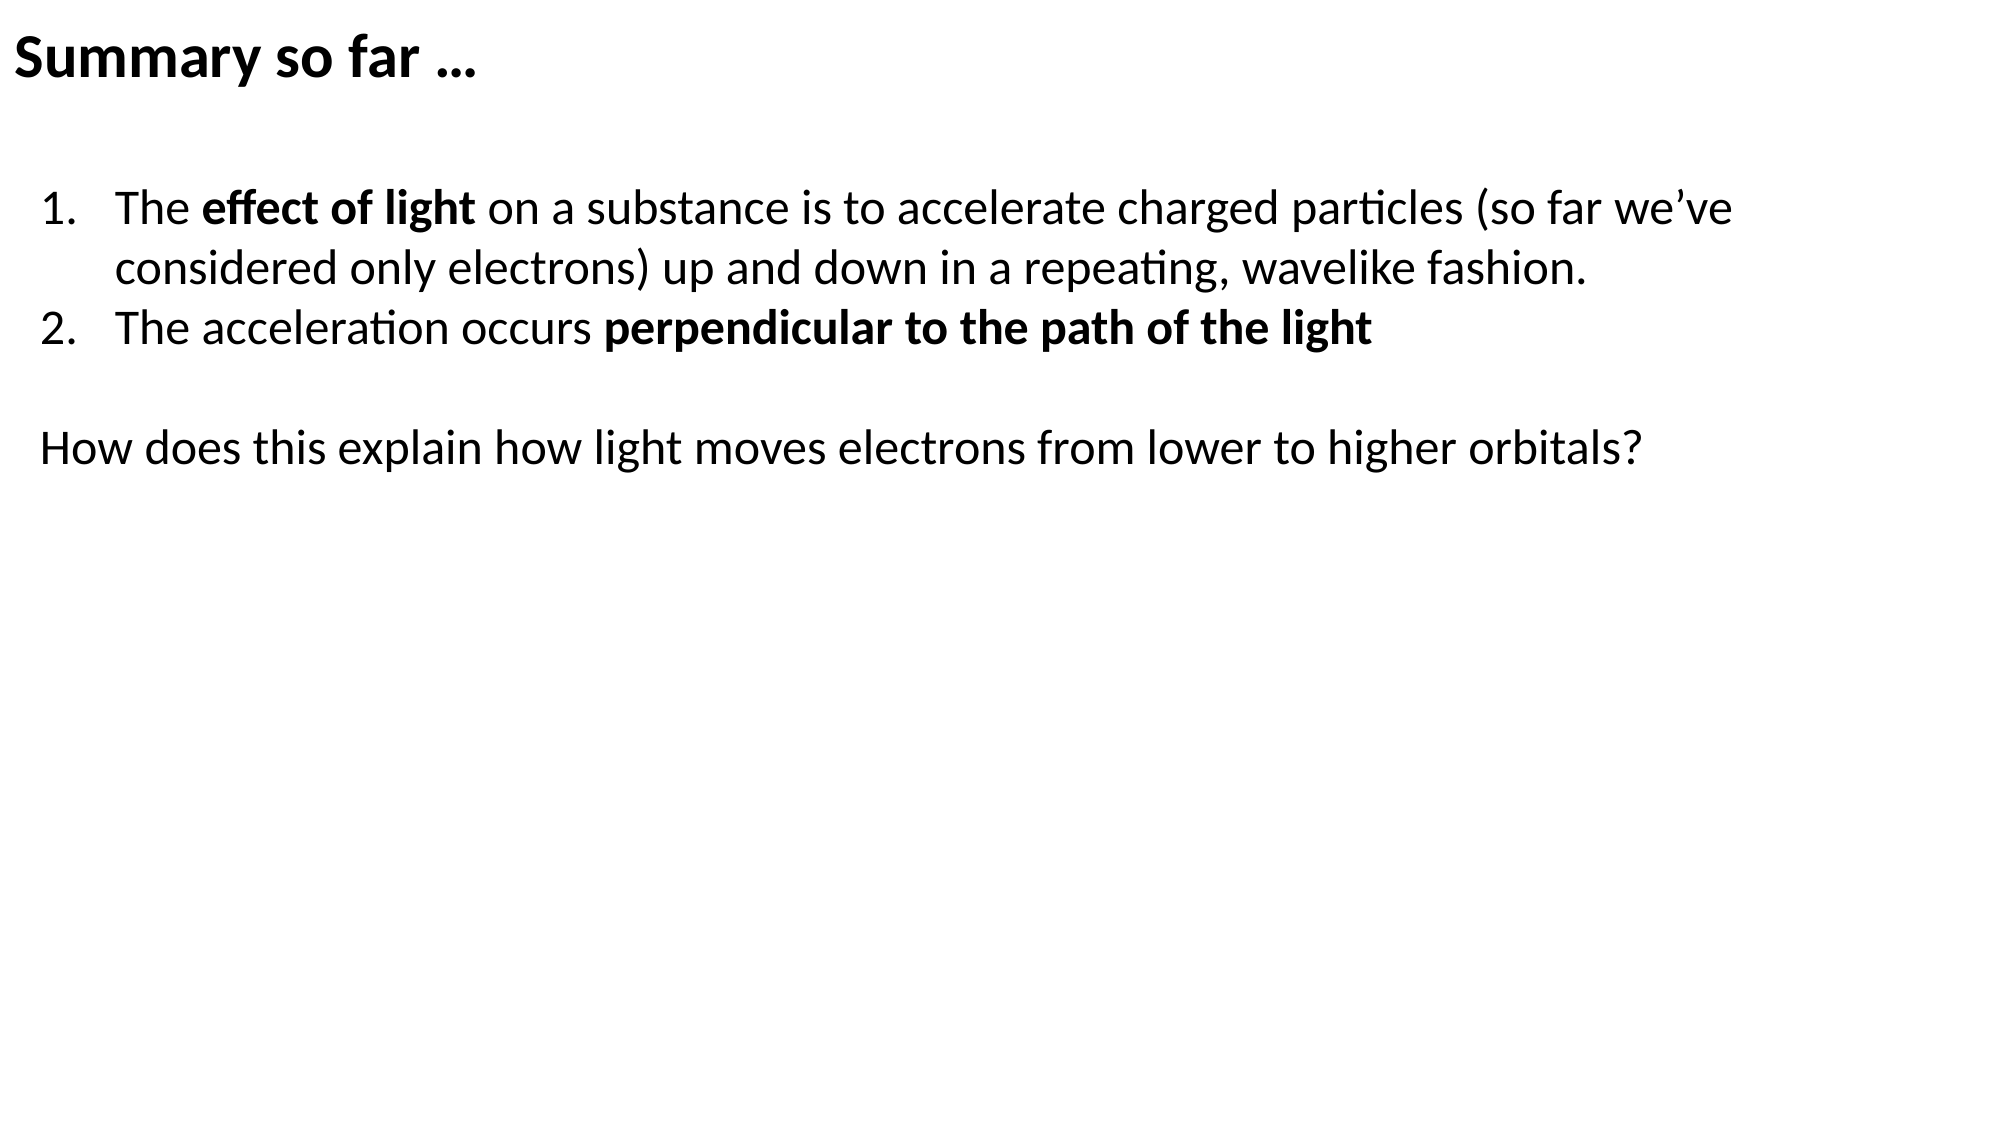

Summary so far …
The effect of light on a substance is to accelerate charged particles (so far we’ve considered only electrons) up and down in a repeating, wavelike fashion.
The acceleration occurs perpendicular to the path of the light

How does this explain how light moves electrons from lower to higher orbitals?